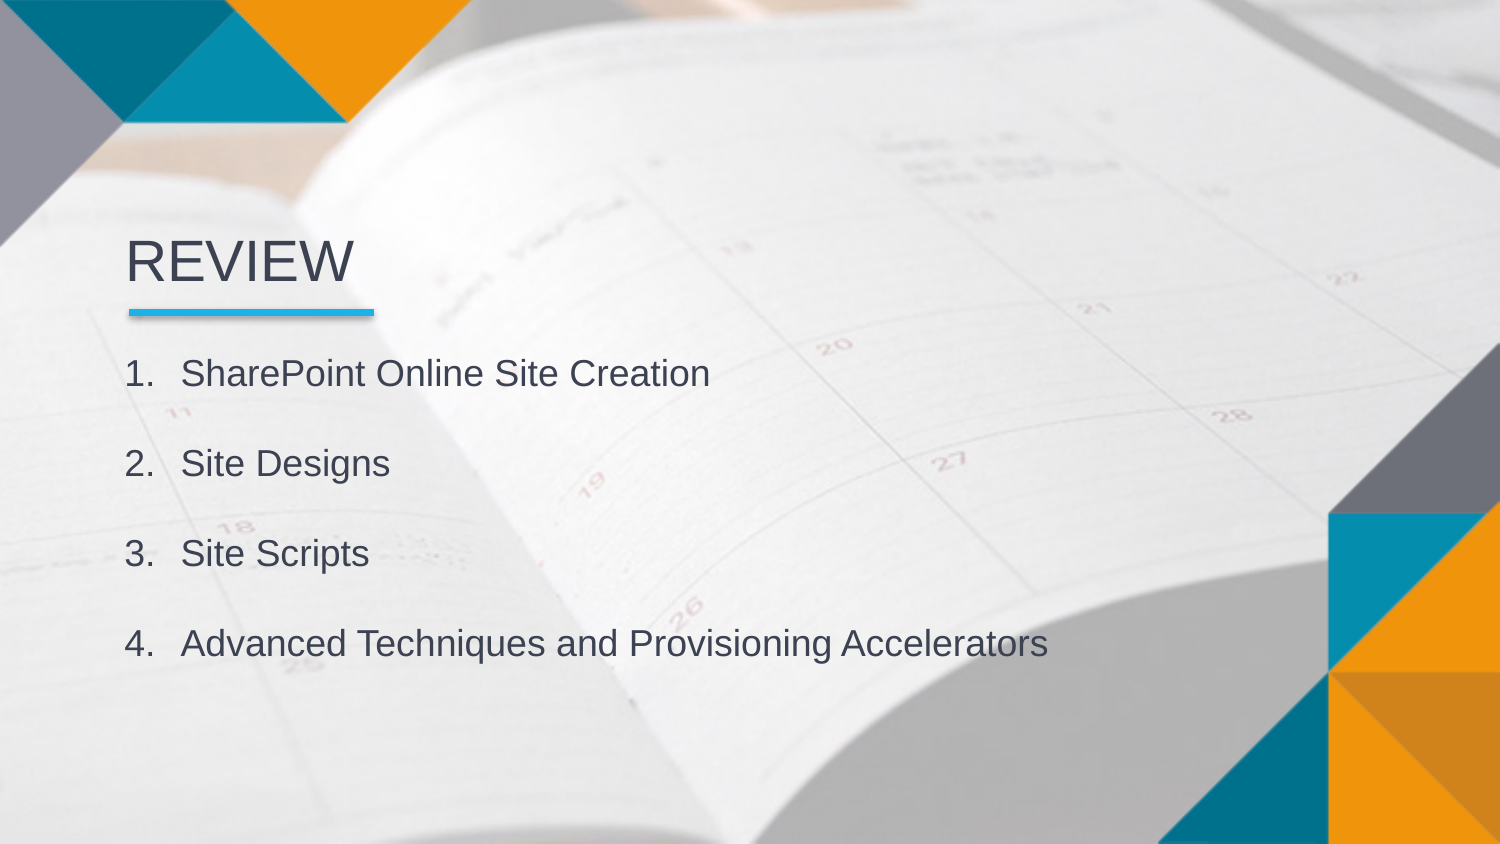

REVIEW

SharePoint Online Site Creation
Site Designs
Site Scripts

Advanced Techniques and Provisioning Accelerators